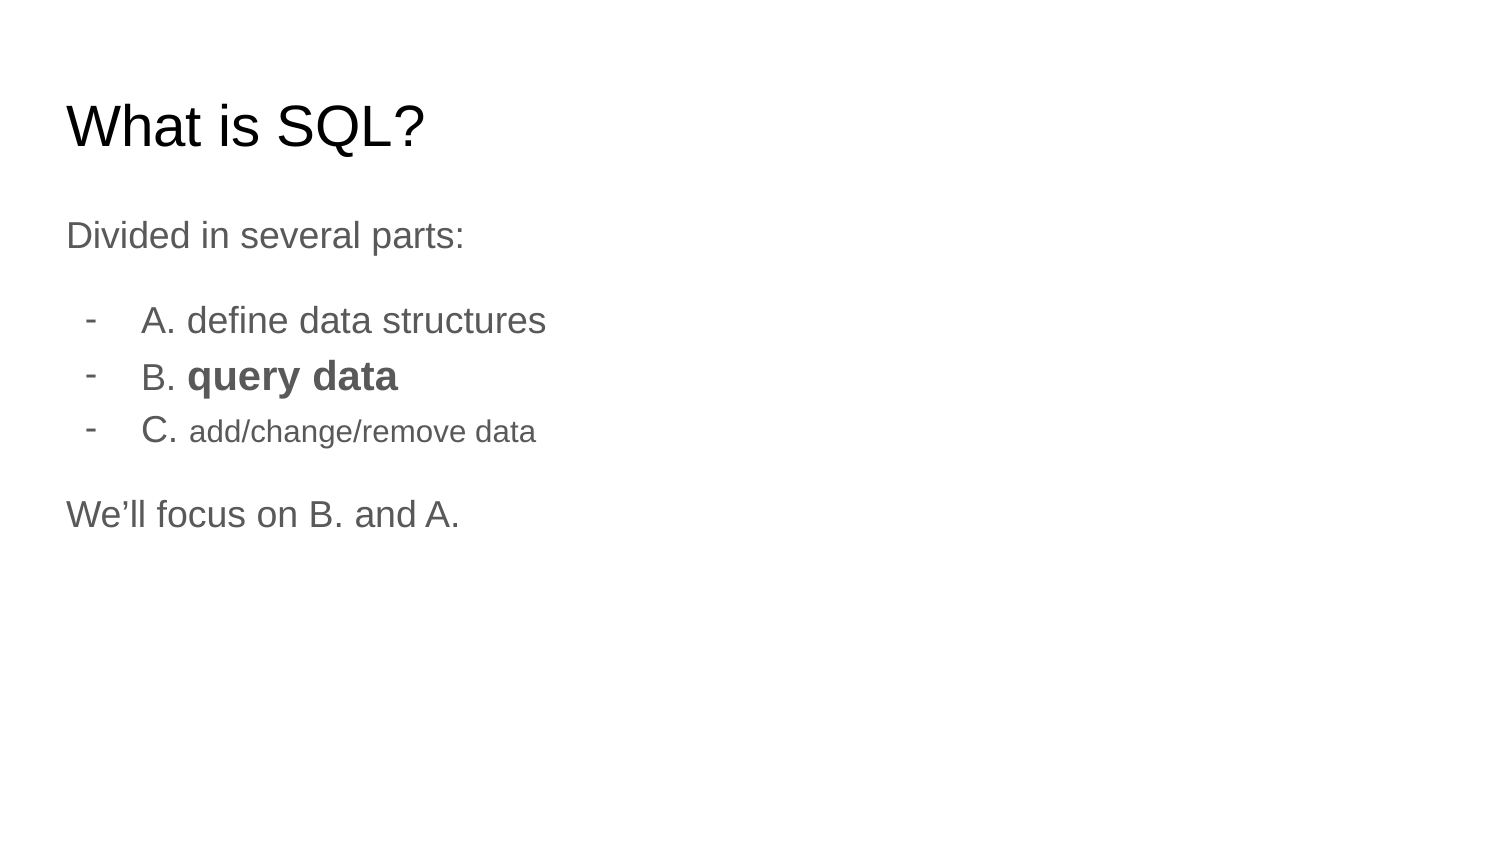

# What is SQL?
Divided in several parts:
A. define data structures
B. query data
C. add/change/remove data
We’ll focus on B. and A.